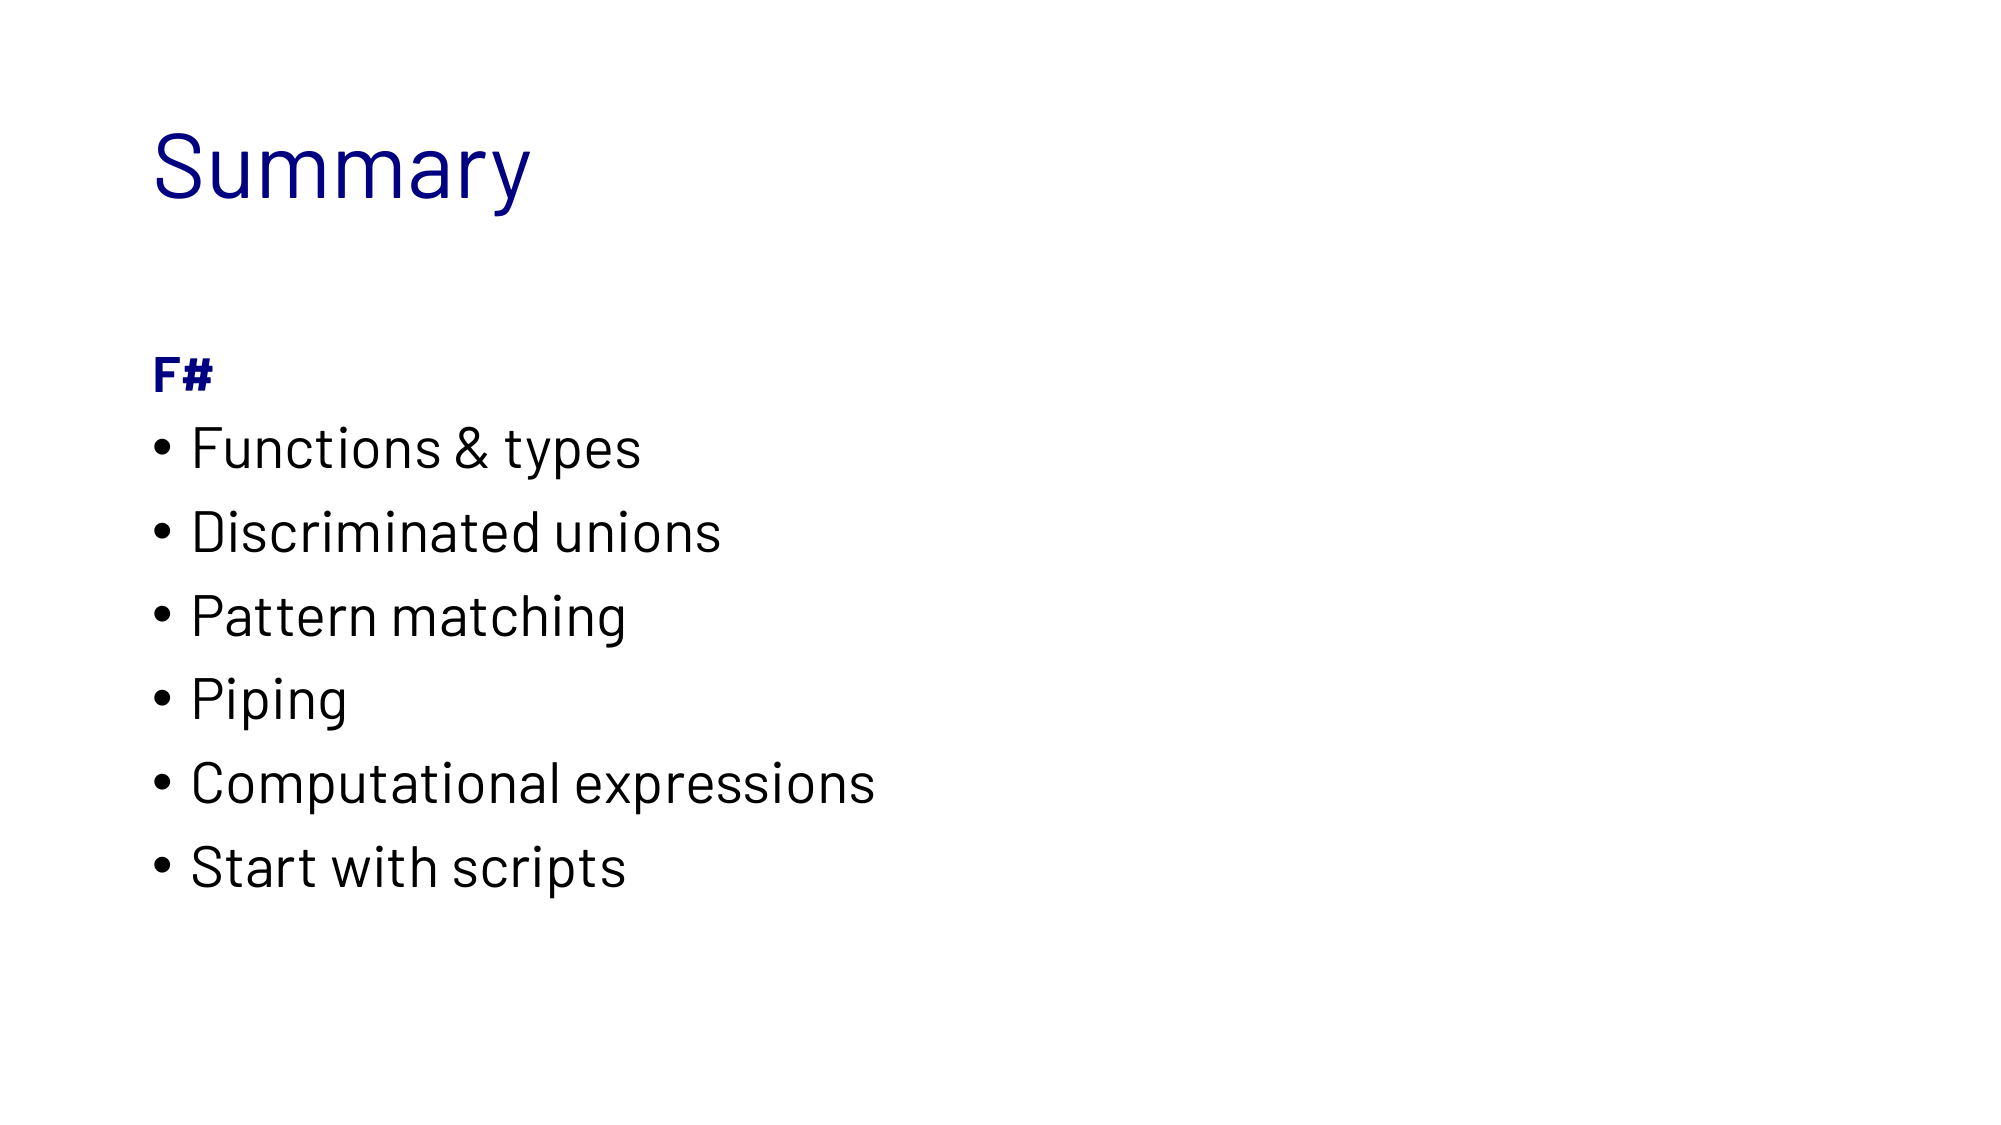

# Summary
F#
Functions & types
Discriminated unions
Pattern matching
Piping
Computational expressions
Start with scripts